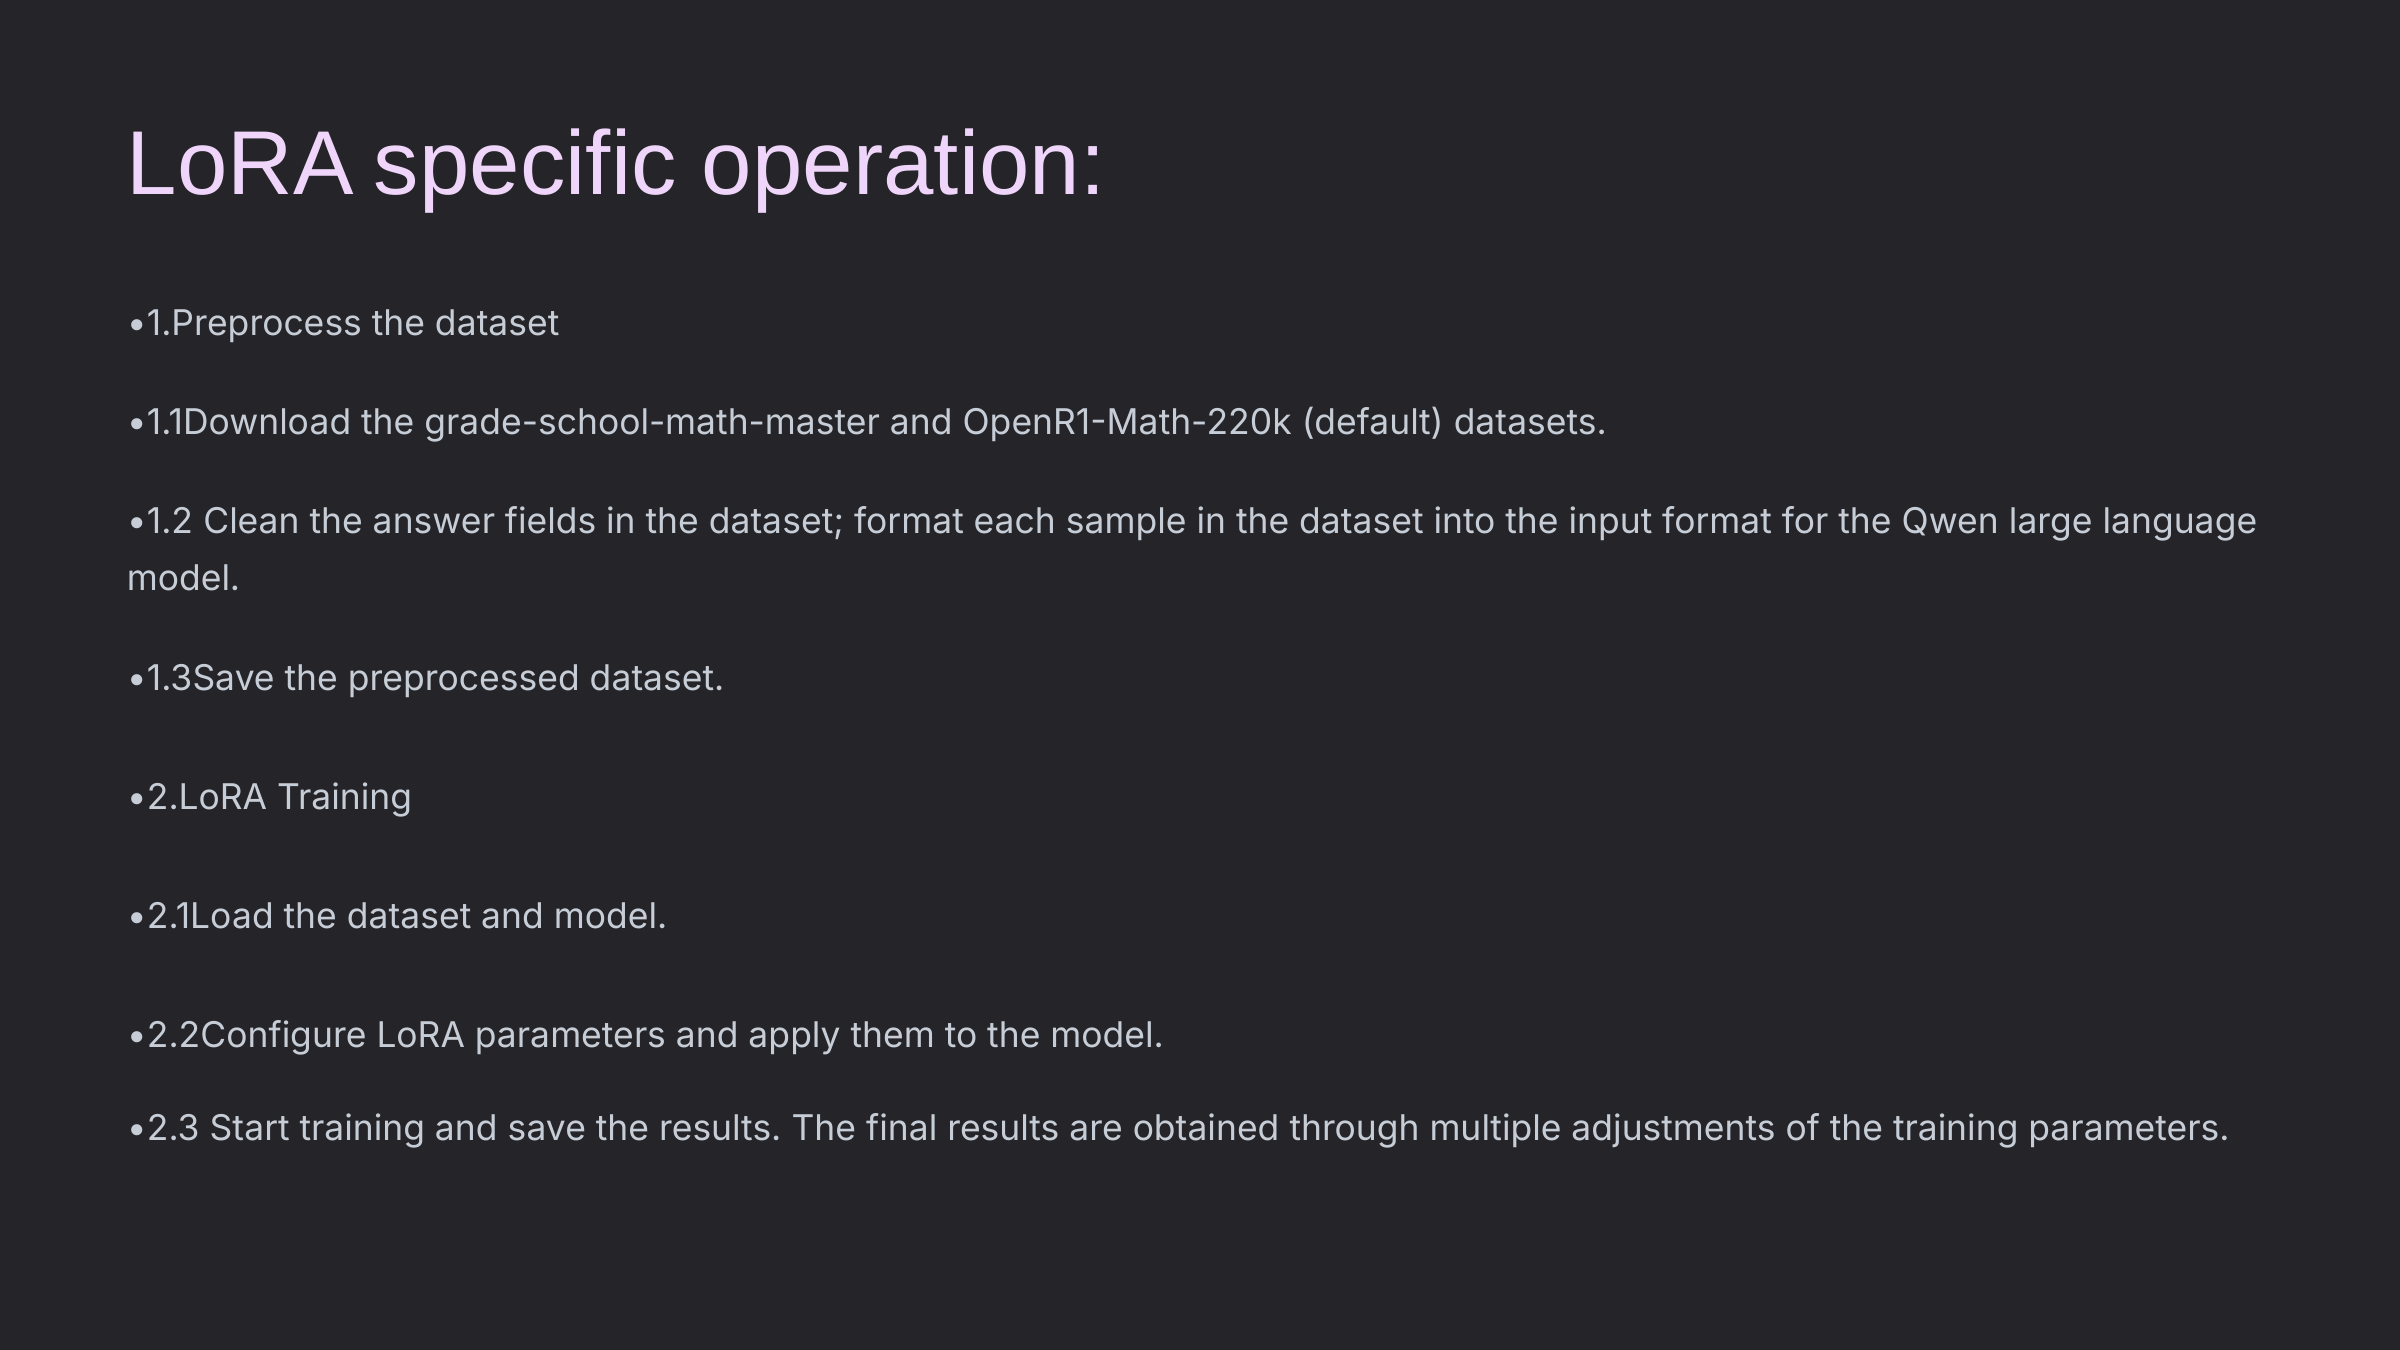

LoRA specific operation:
•1.Preprocess the dataset
•1.1Download the grade-school-math-master and OpenR1-Math-220k (default) datasets.
•1.2 Clean the answer fields in the dataset; format each sample in the dataset into the input format for the Qwen large language model.
•1.3Save the preprocessed dataset.
•2.LoRA Training
•2.1Load the dataset and model.
•2.2Configure LoRA parameters and apply them to the model.
•2.3 Start training and save the results. The final results are obtained through multiple adjustments of the training parameters.